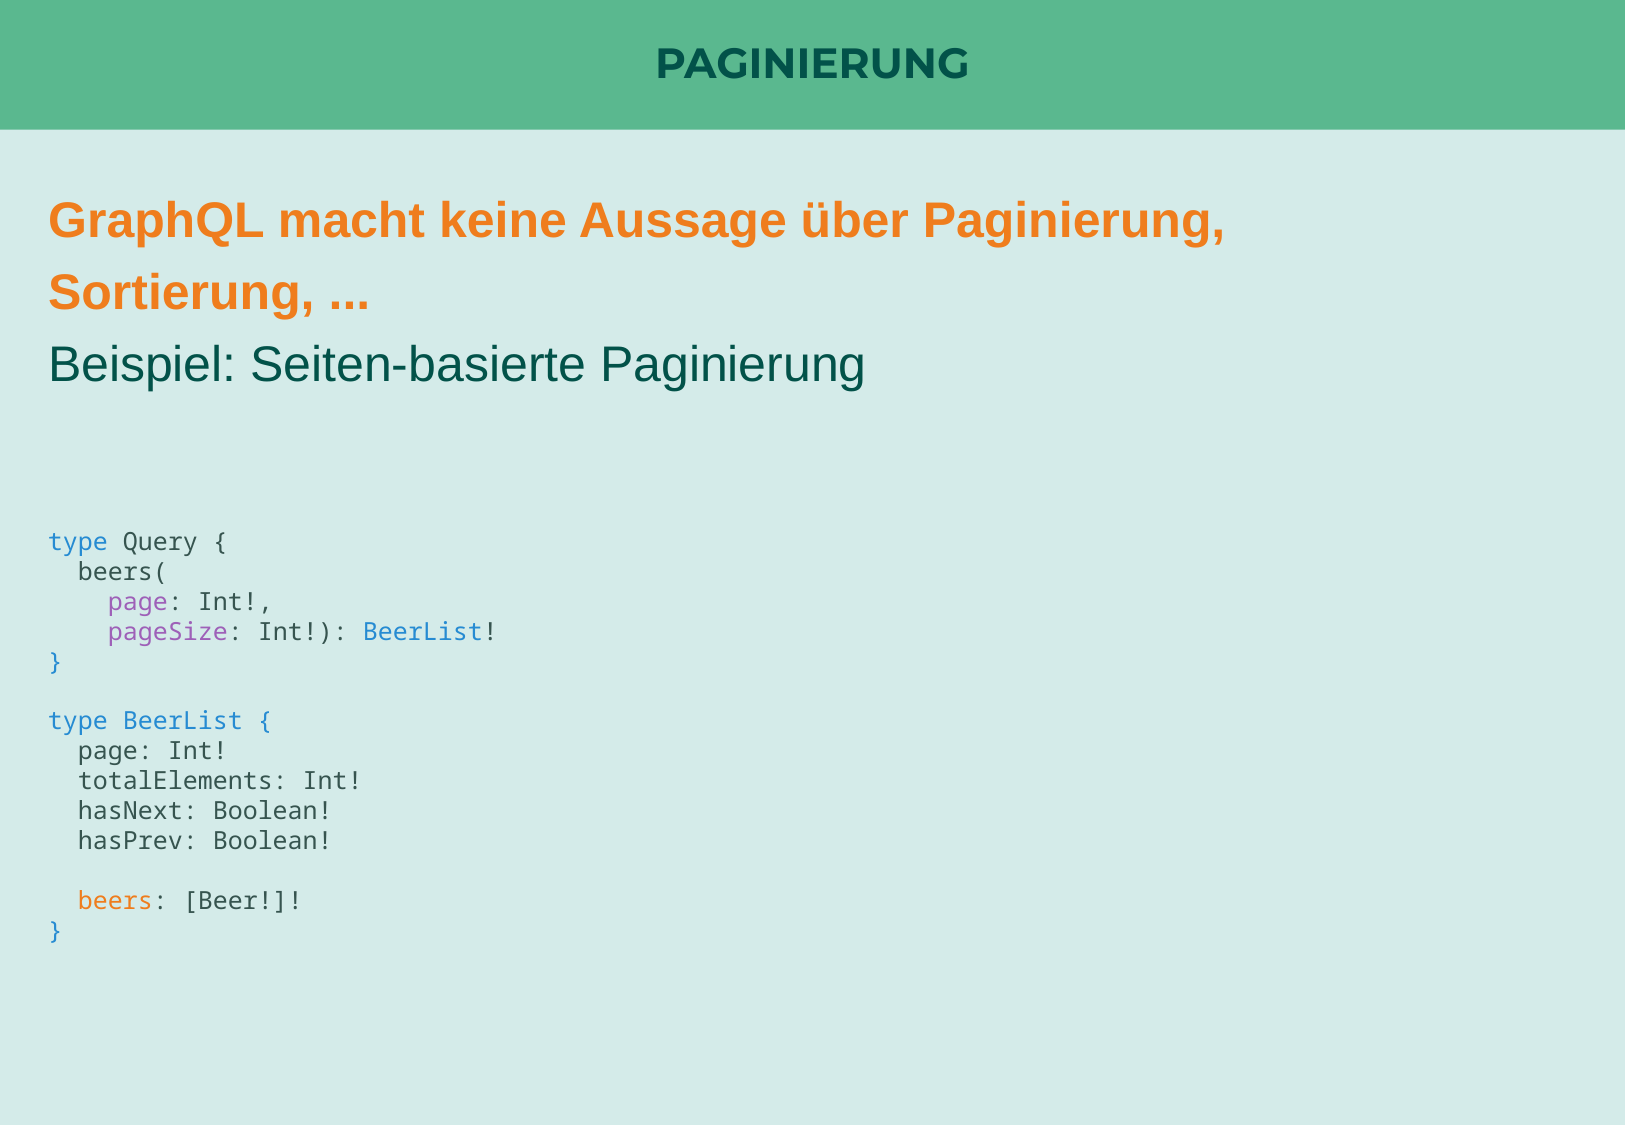

# Paginierung
GraphQL macht keine Aussage über Paginierung, Sortierung, ...
Beispiel: Seiten-basierte Paginierung
type Query {
  beers(
    page: Int!,
    pageSize: Int!): BeerList!
}

type BeerList {
  page: Int!
  totalElements: Int!
  hasNext: Boolean!
  hasPrev: Boolean!

  beers: [Beer!]!
}